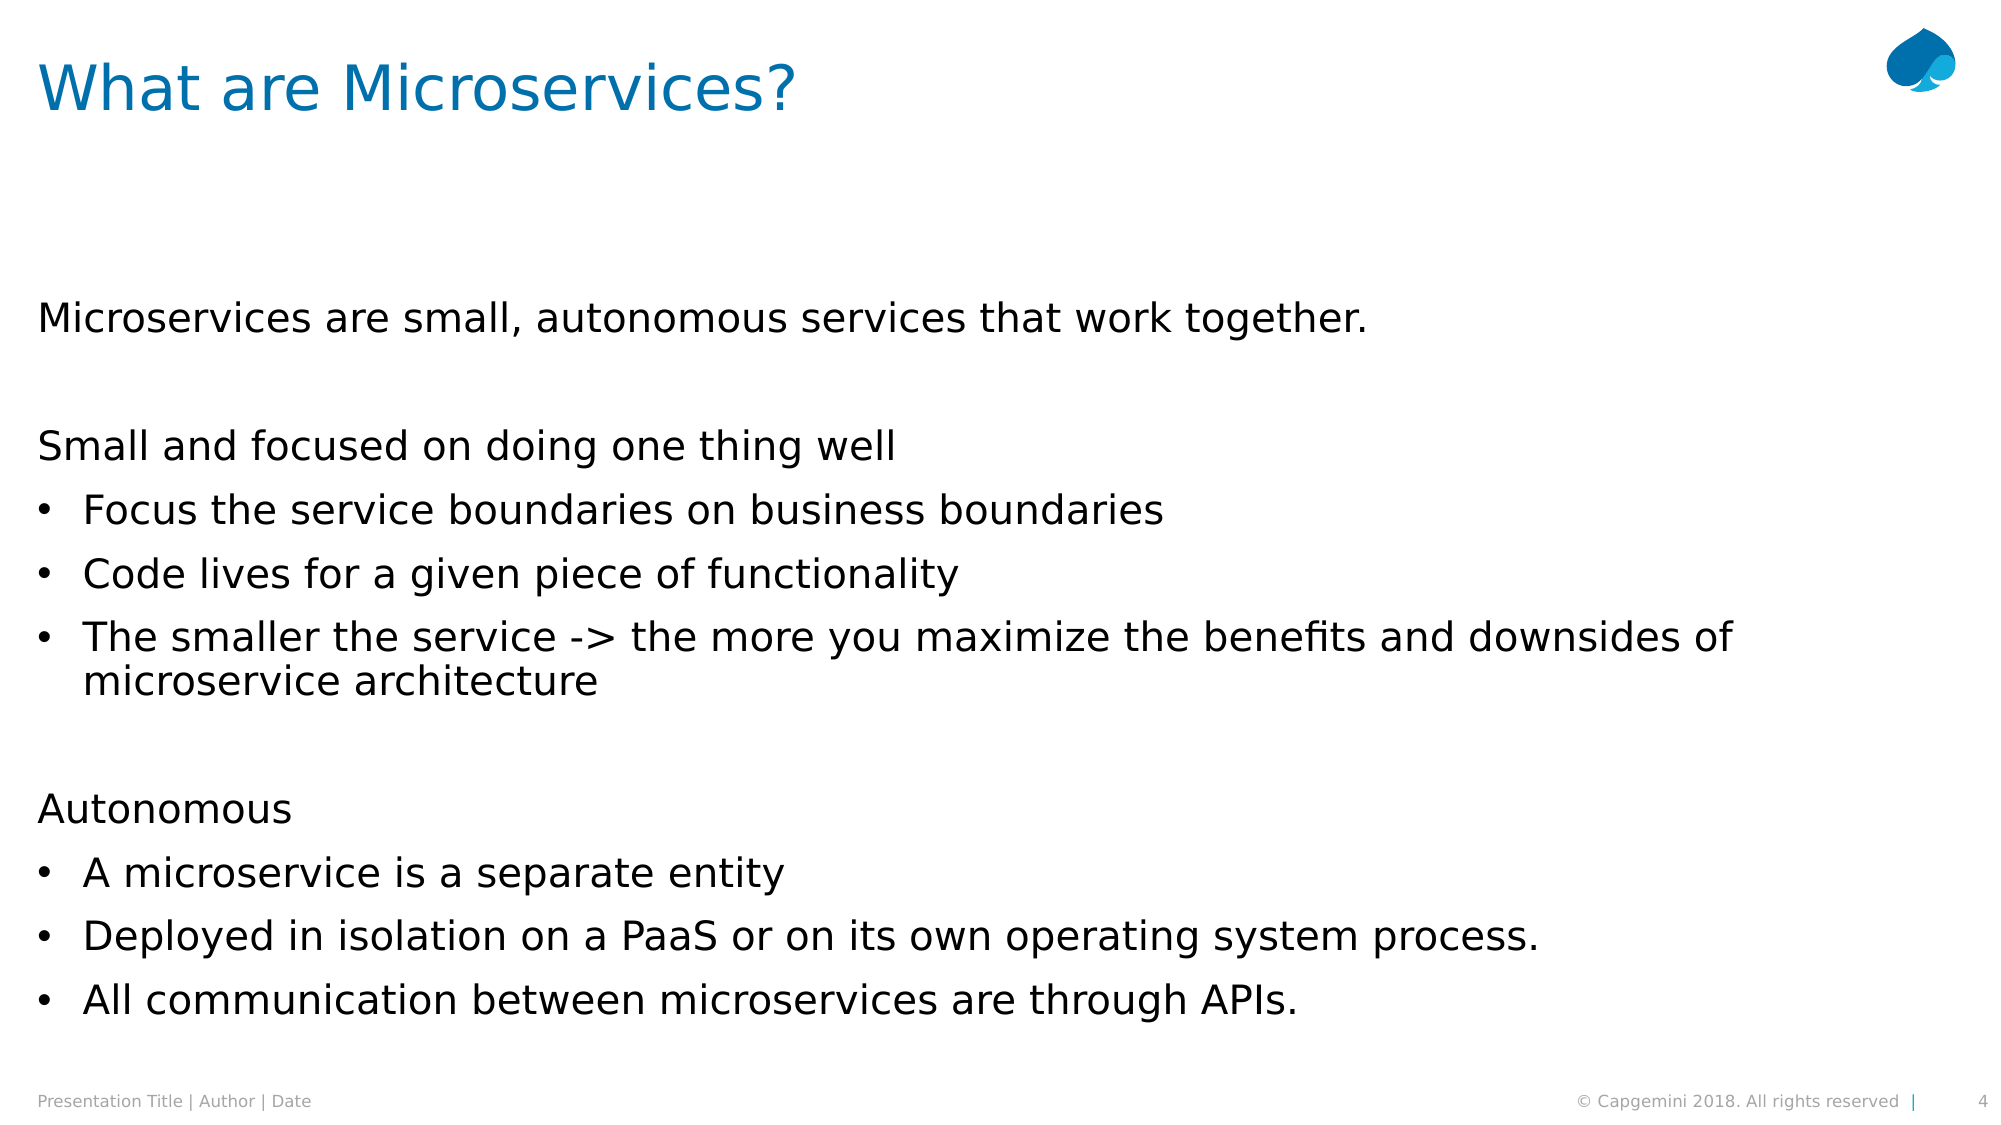

# What are Microservices?
Microservices are small, autonomous services that work together.

Small and focused on doing one thing well
Focus the service boundaries on business boundaries
Code lives for a given piece of functionality
The smaller the service -> the more you maximize the benefits and downsides of microservice architecture

Autonomous
A microservice is a separate entity
Deployed in isolation on a PaaS or on its own operating system process.
All communication between microservices are through APIs.